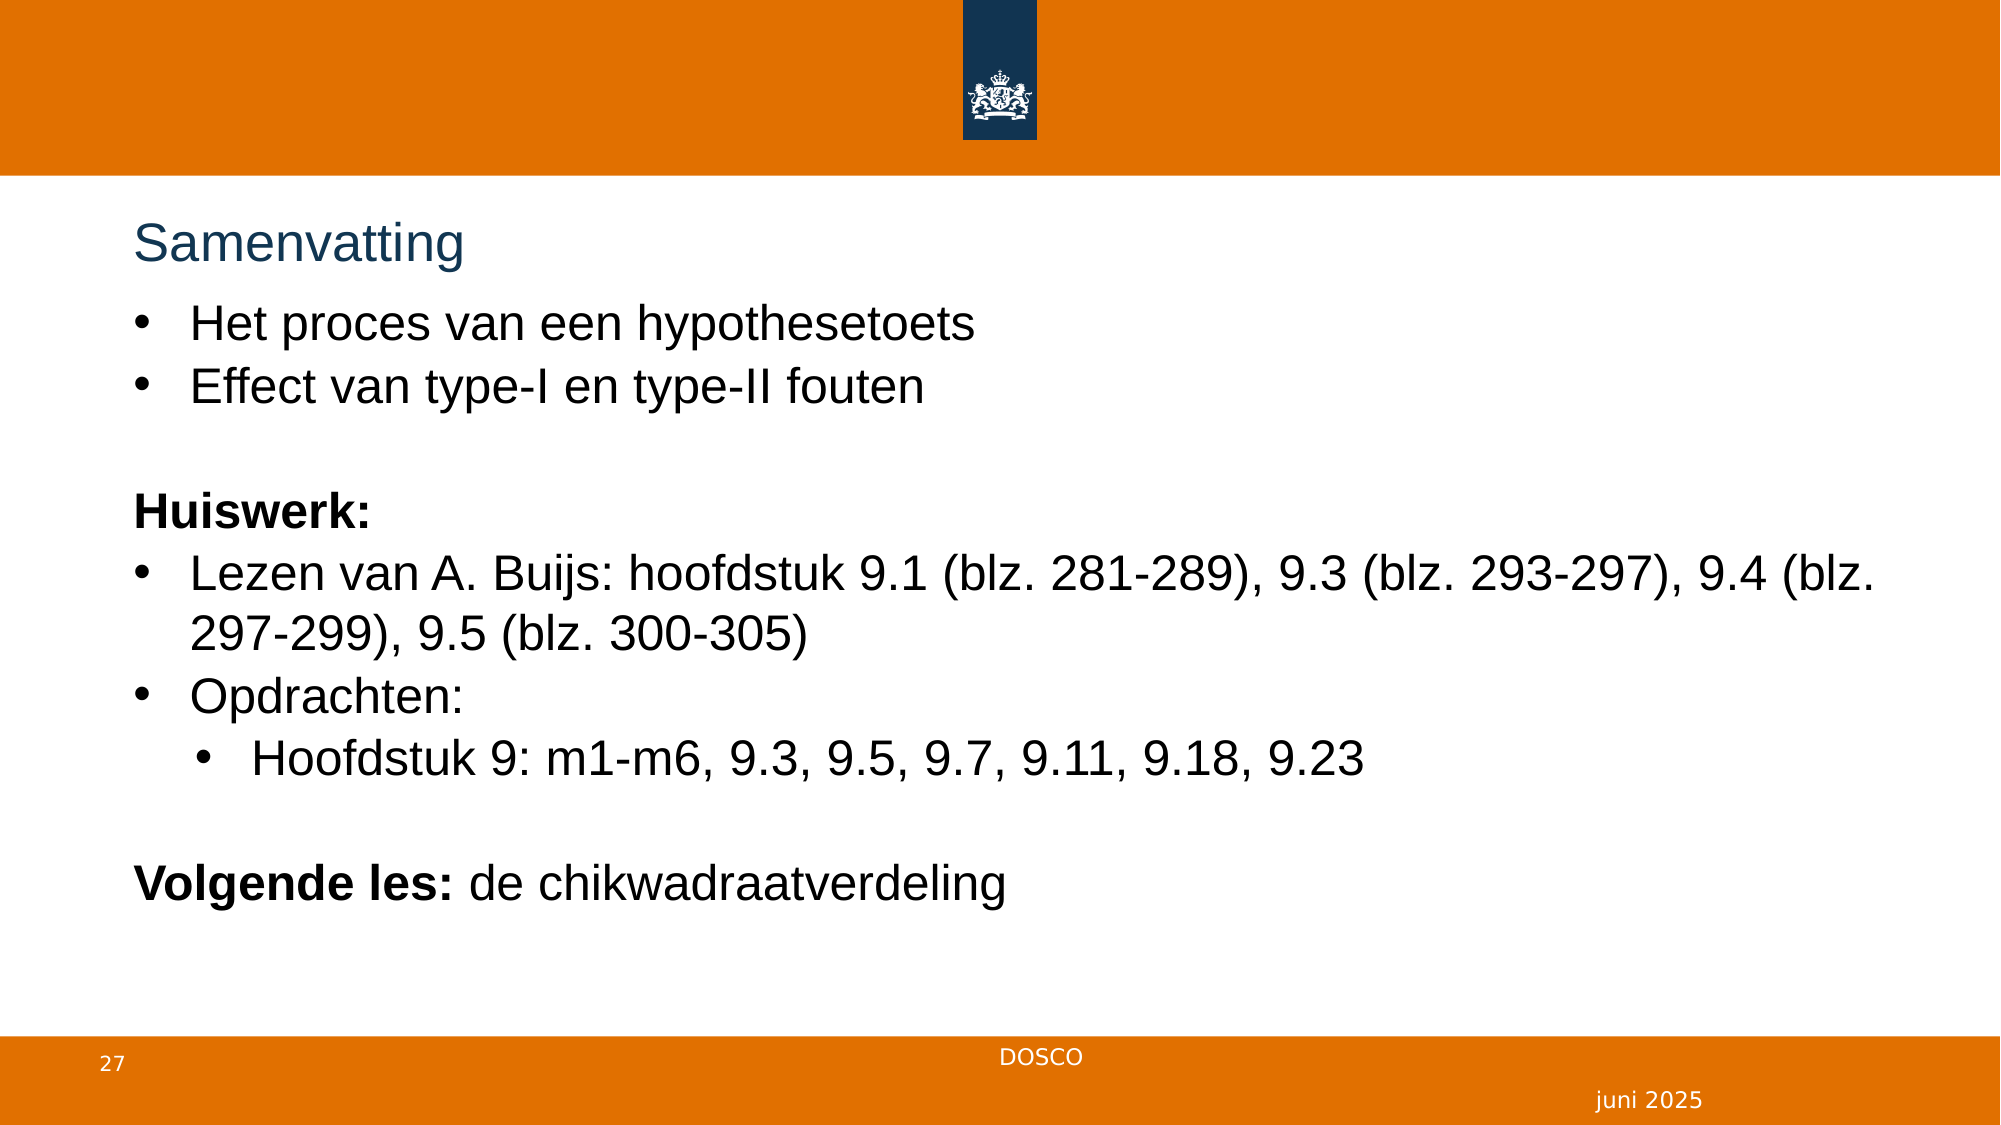

# Samenvatting
Het proces van een hypothesetoets
Effect van type-I en type-II fouten

Huiswerk:
Lezen van A. Buijs: hoofdstuk 9.1 (blz. 281-289), 9.3 (blz. 293-297), 9.4 (blz. 297-299), 9.5 (blz. 300-305)
Opdrachten:
Hoofdstuk 9: m1-m6, 9.3, 9.5, 9.7, 9.11, 9.18, 9.23

Volgende les: de chikwadraatverdeling
juni 2025